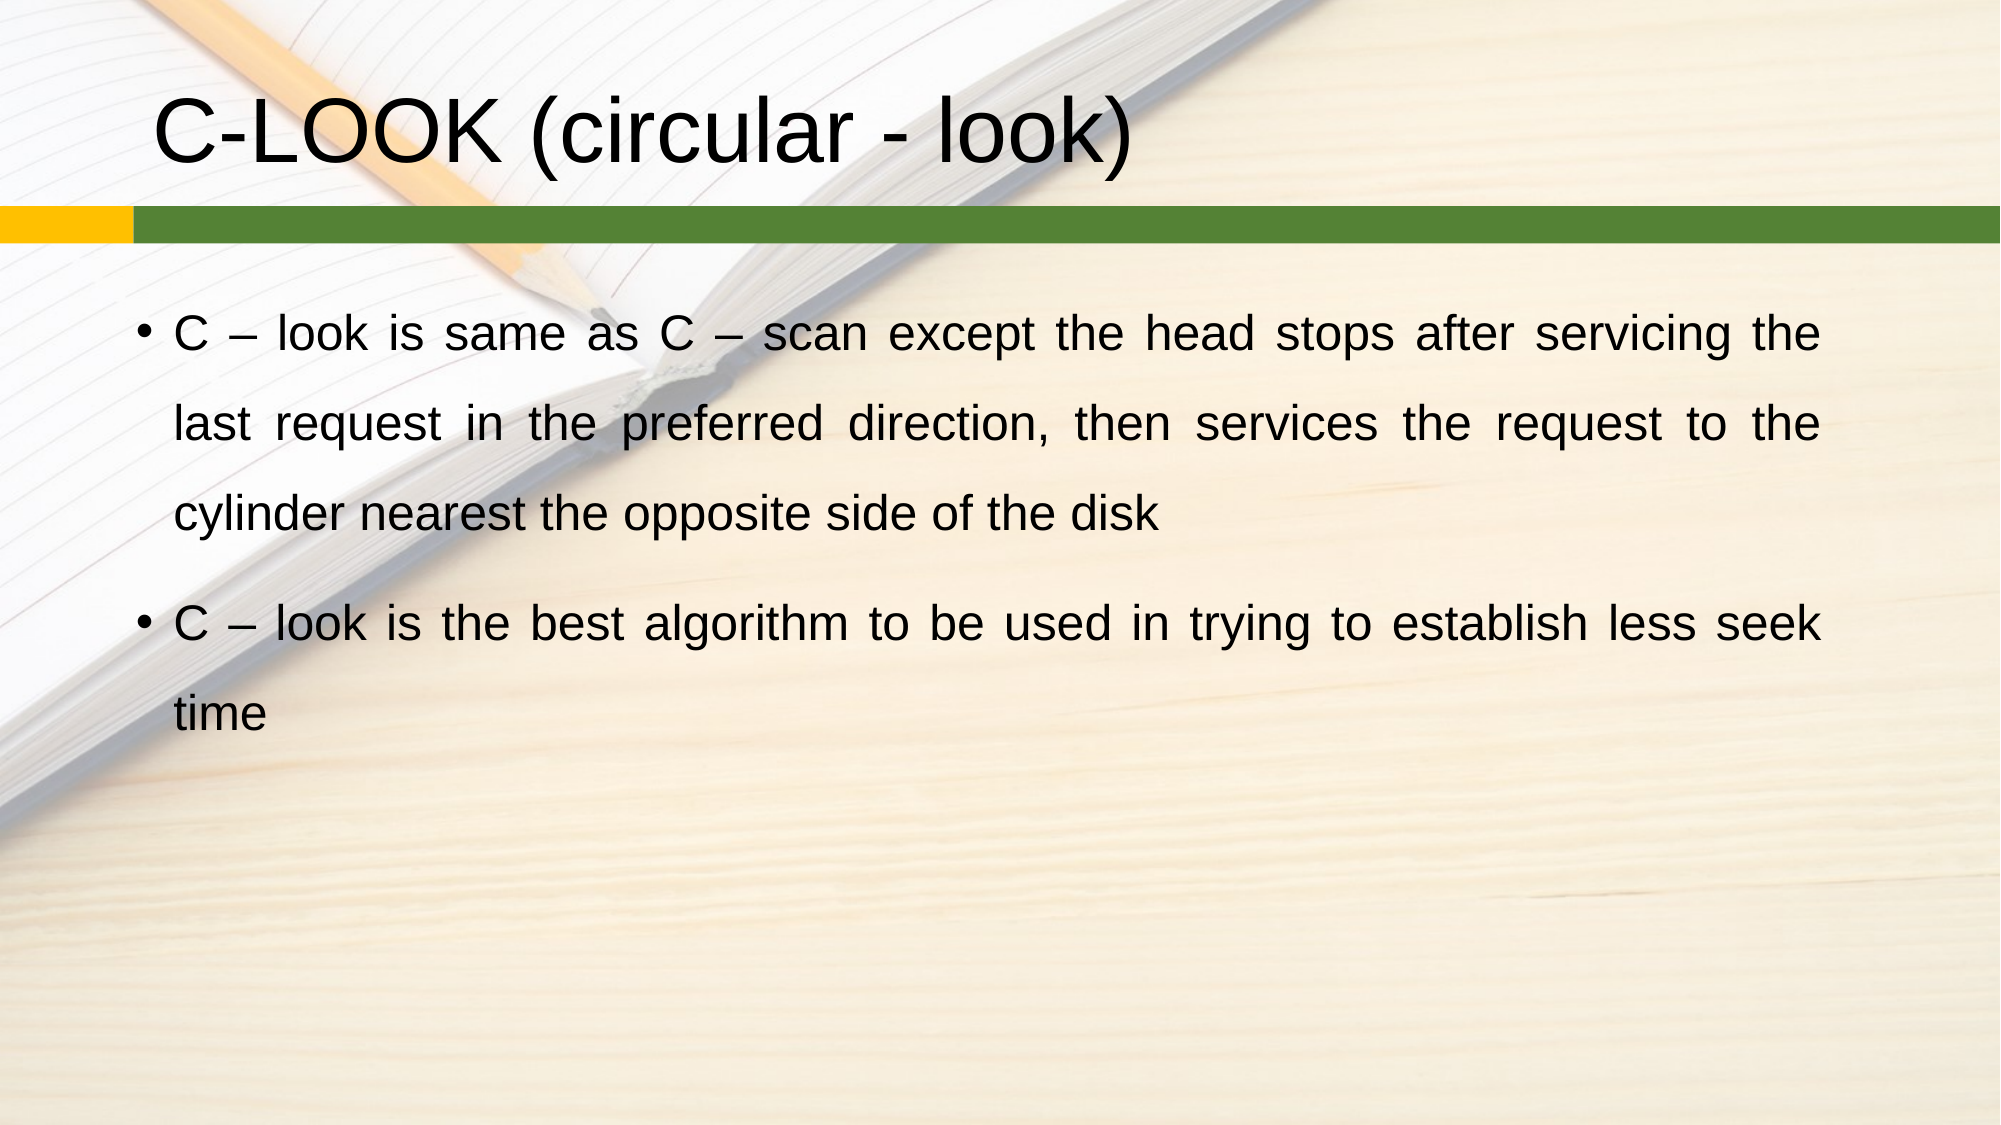

# C-LOOK (circular - look)
C – look is same as C – scan except the head stops after servicing the last request in the preferred direction, then services the request to the cylinder nearest the opposite side of the disk
C – look is the best algorithm to be used in trying to establish less seek time